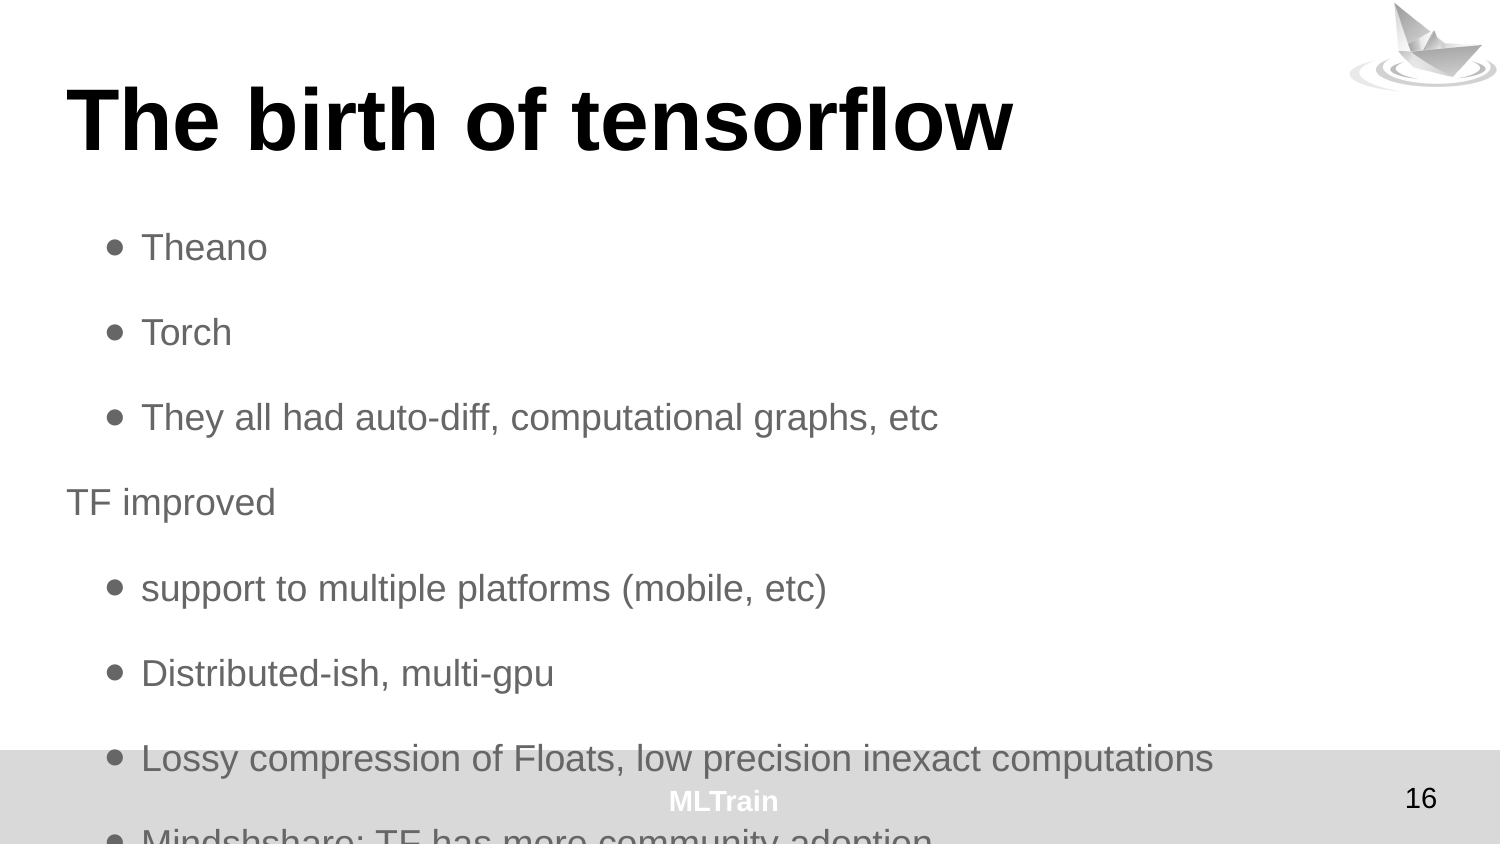

# The birth of tensorflow
Theano
Torch
They all had auto-diff, computational graphs, etc
TF improved
support to multiple platforms (mobile, etc)
Distributed-ish, multi-gpu
Lossy compression of Floats, low precision inexact computations
Mindshshare: TF has more community adoption
16